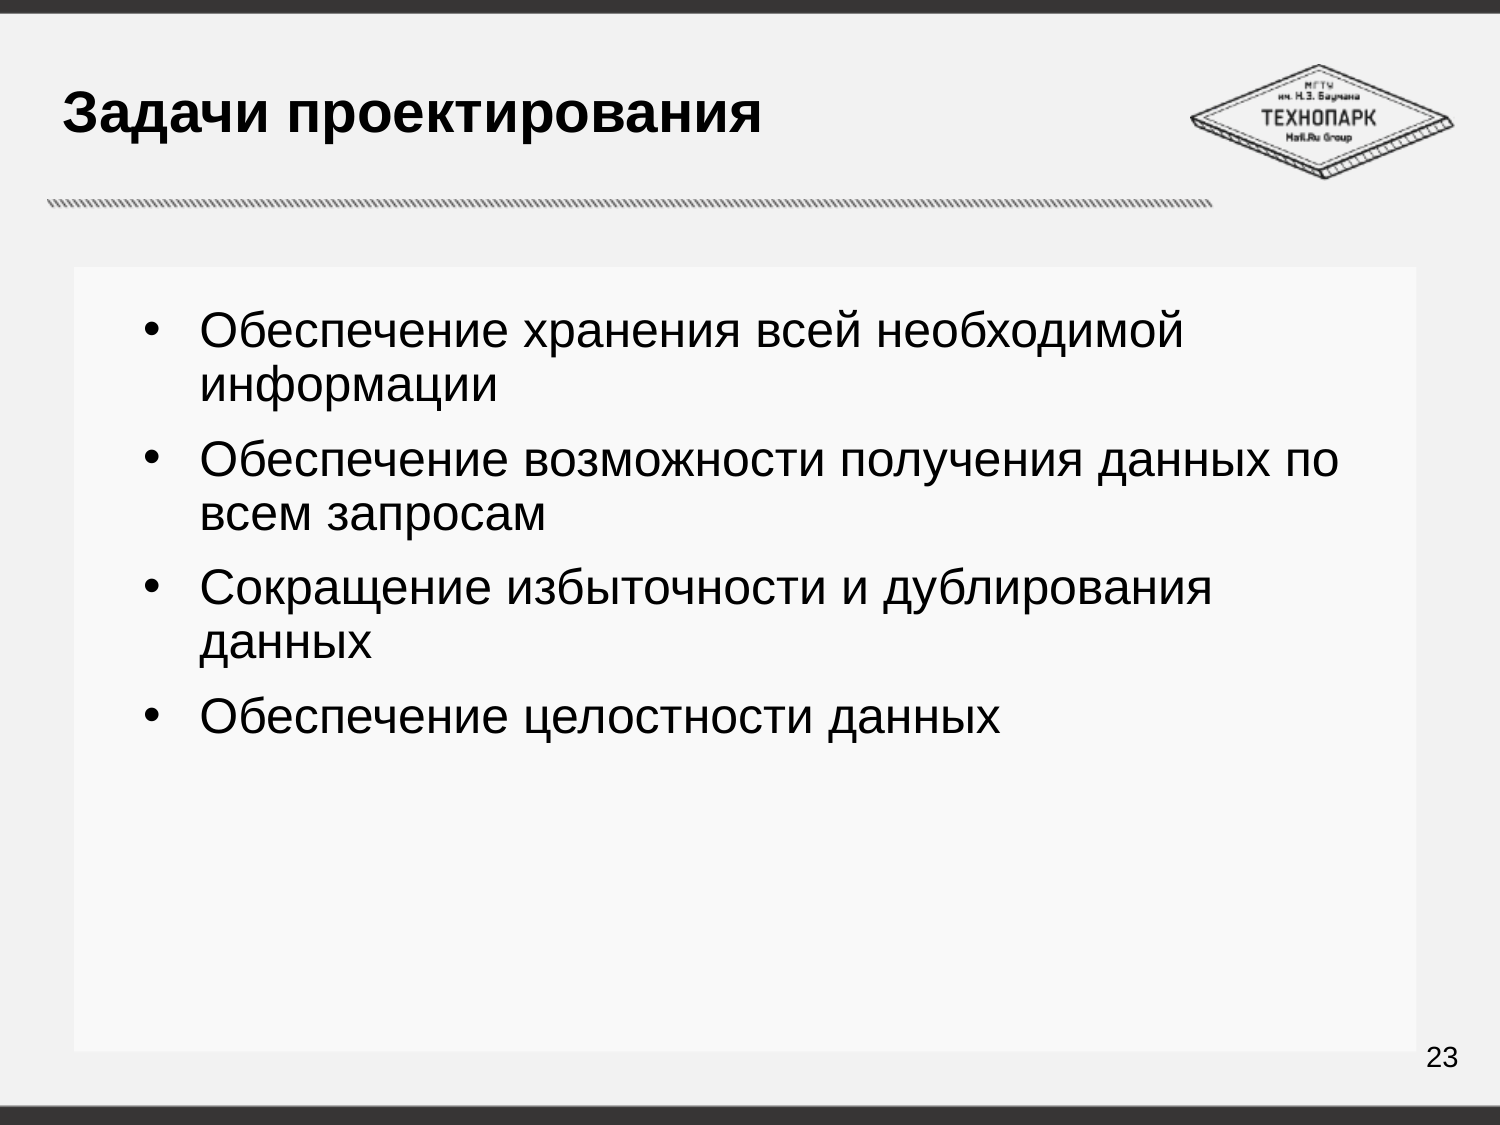

# Задачи проектирования
Обеспечение хранения всей необходимой информации
Обеспечение возможности получения данных по всем запросам
Сокращение избыточности и дублирования данных
Обеспечение целостности данных
23